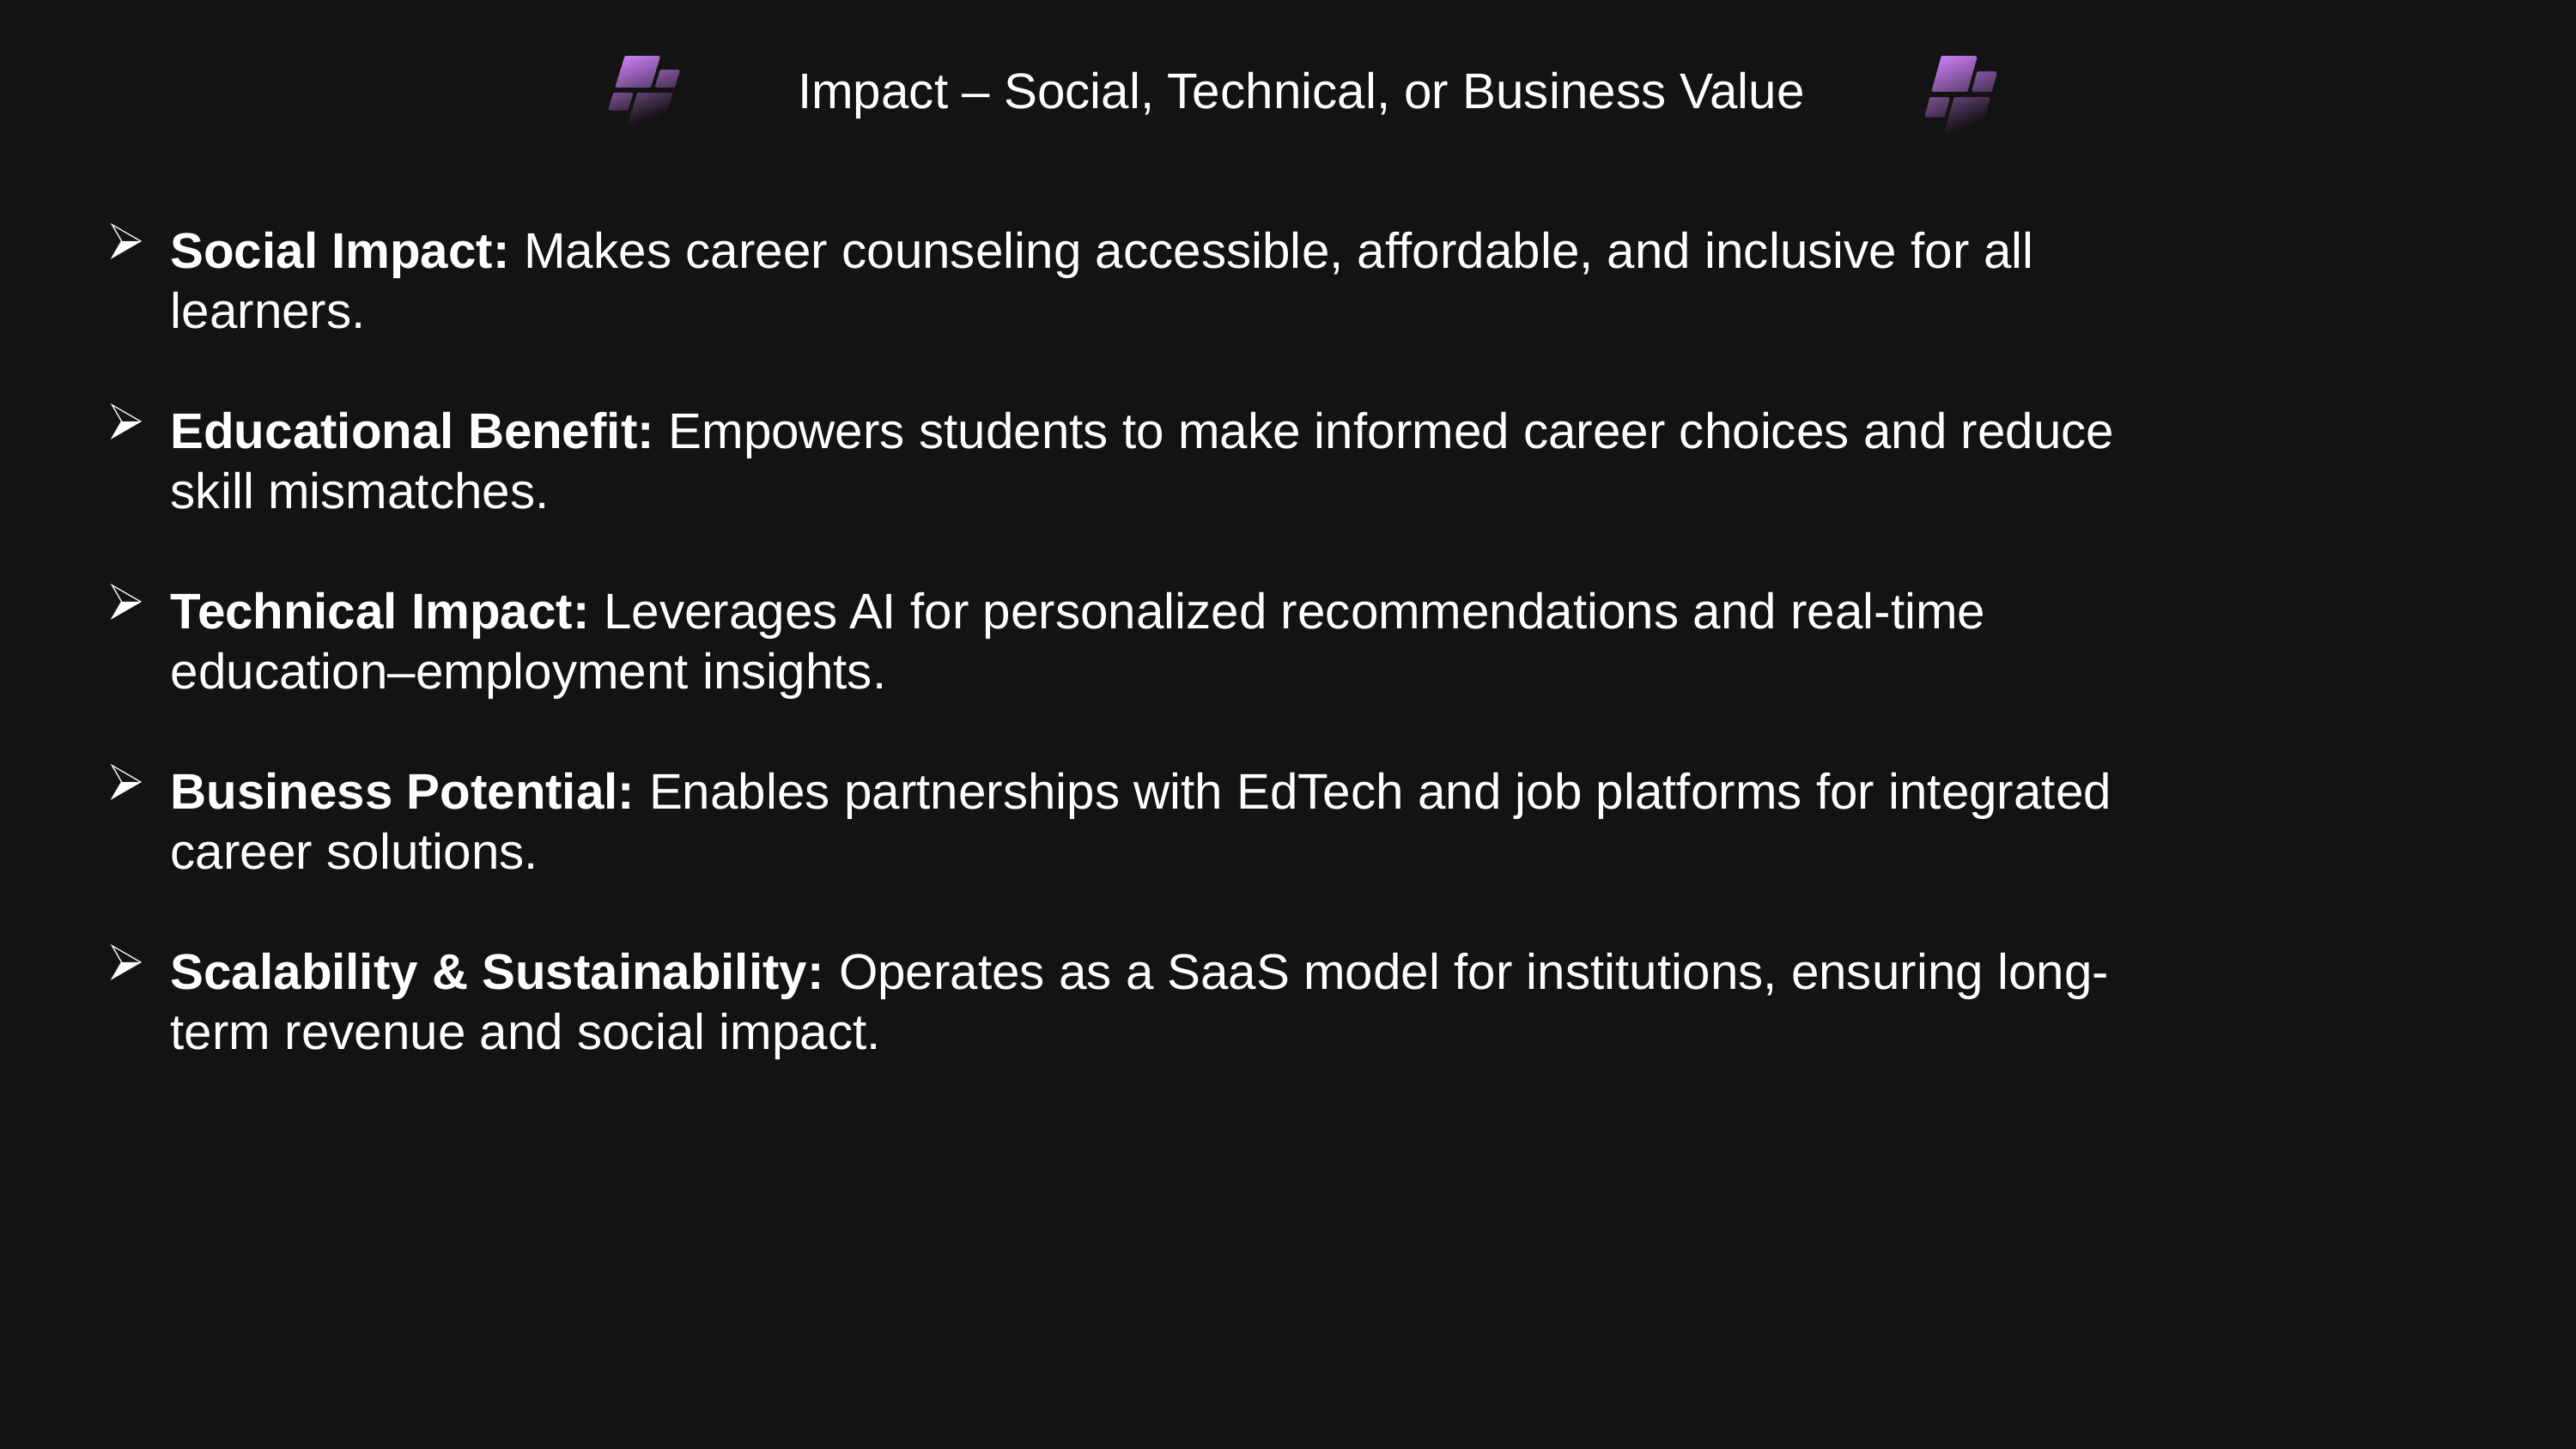

Impact – Social, Technical, or Business Value

Social Impact: Makes career counseling accessible, affordable, and inclusive for all learners.

Educational Benefit: Empowers students to make informed career choices and reduce skill mismatches.

Technical Impact: Leverages AI for personalized recommendations and real-time education–employment insights.

Business Potential: Enables partnerships with EdTech and job platforms for integrated career solutions.

Scalability & Sustainability: Operates as a SaaS model for institutions, ensuring long-term revenue and social impact.